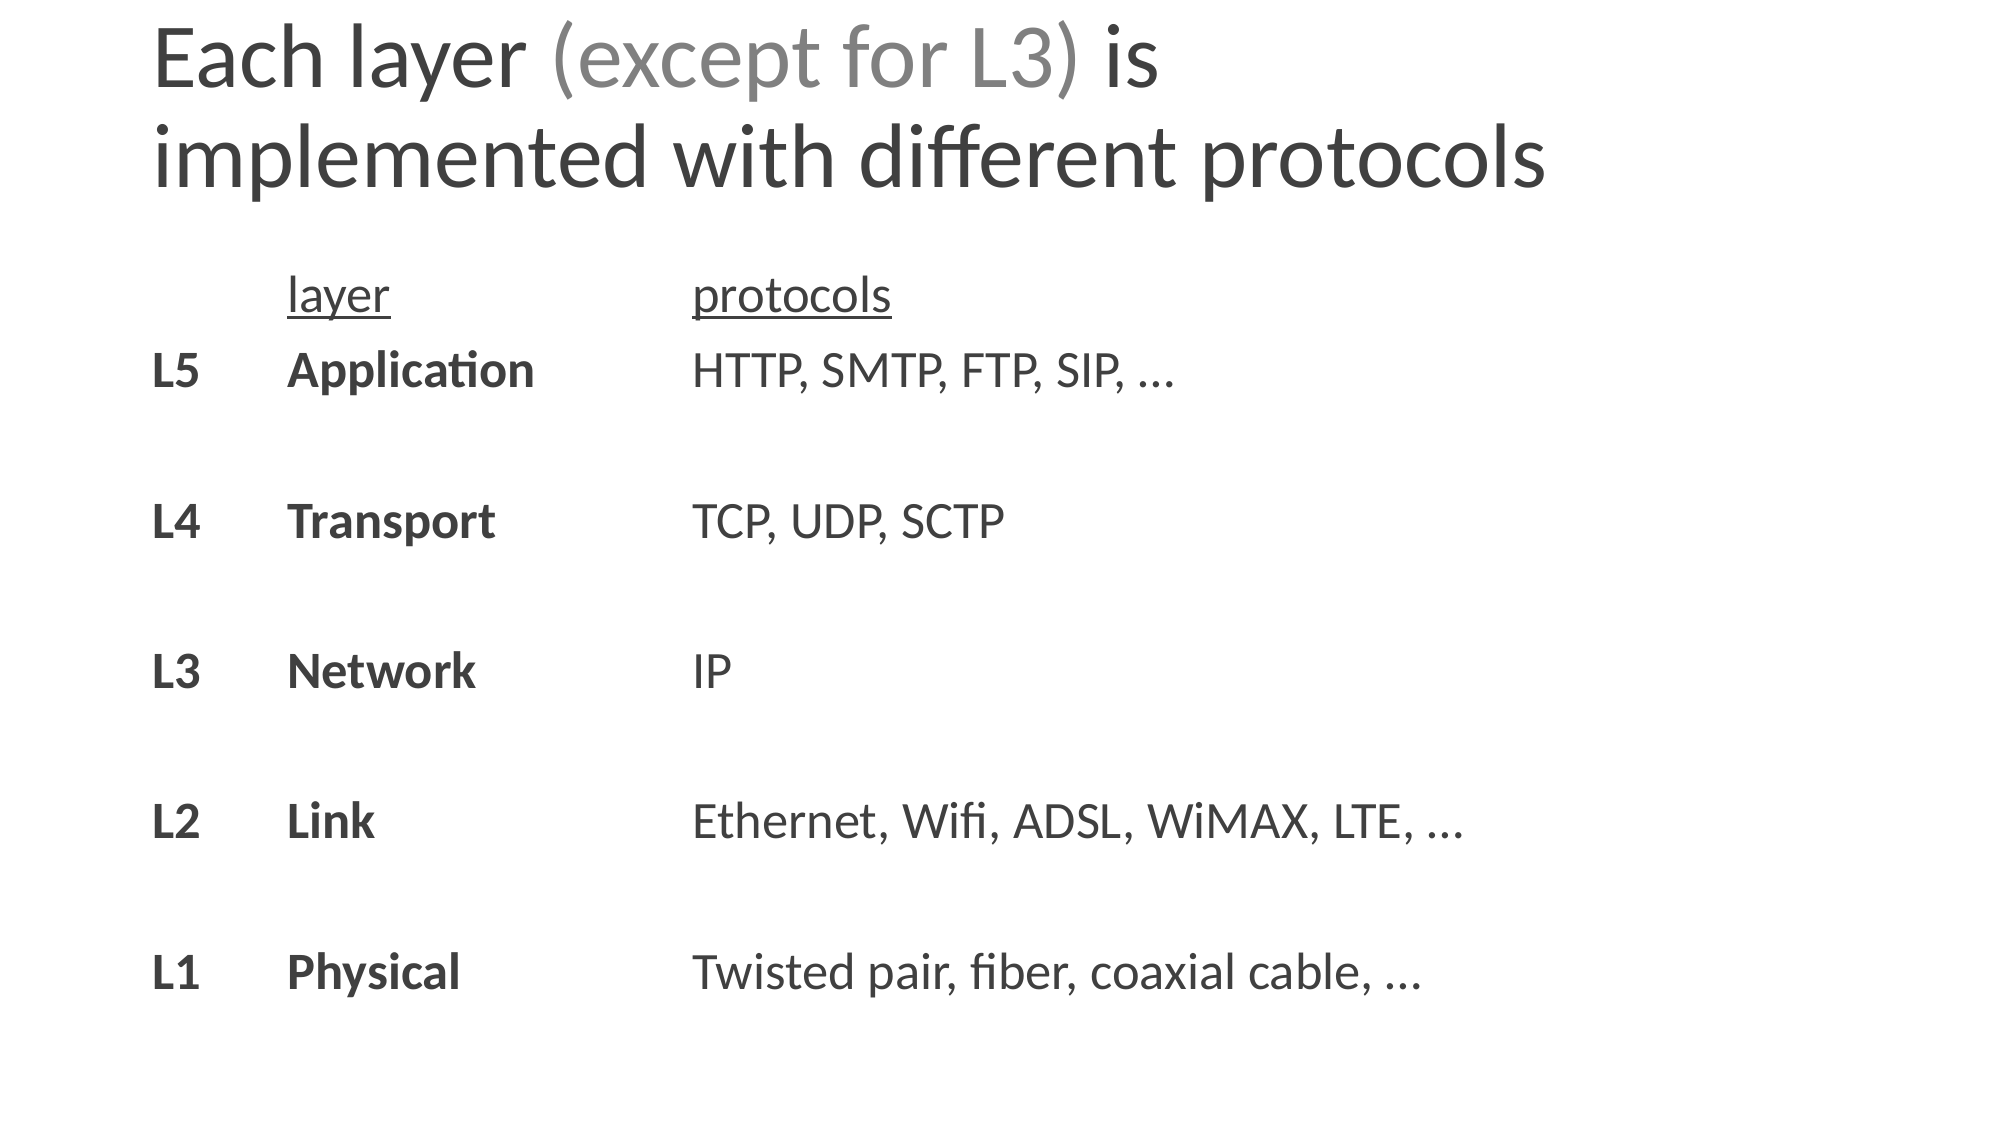

# Each layer (except for L3) is implemented with different protocols
	layer			protocols
L5	Application		HTTP, SMTP, FTP, SIP, …

L4	Transport		TCP, UDP, SCTP

L3	Network		IP

L2	Link			Ethernet, Wifi, ADSL, WiMAX, LTE, …

L1	Physical		Twisted pair, fiber, coaxial cable, …